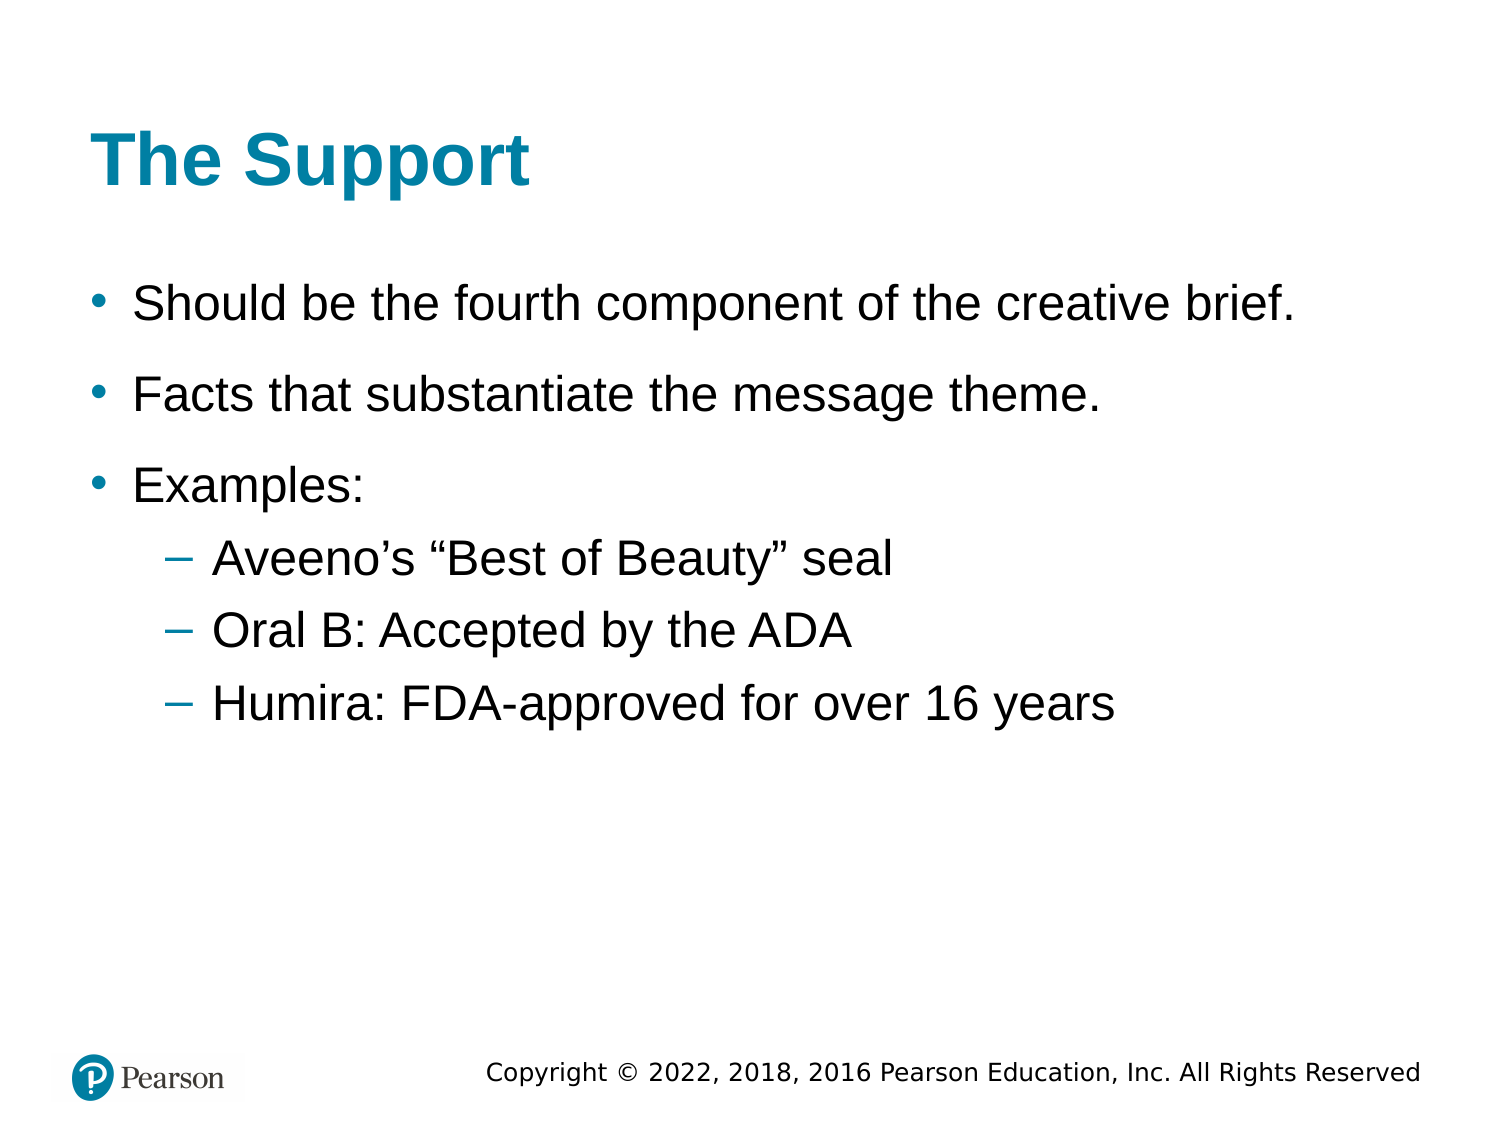

# The Support
Should be the fourth component of the creative brief.
Facts that substantiate the message theme.
Examples:
Aveeno’s “Best of Beauty” seal
Oral B: Accepted by the A D A
Humira: F D A-approved for over 16 years